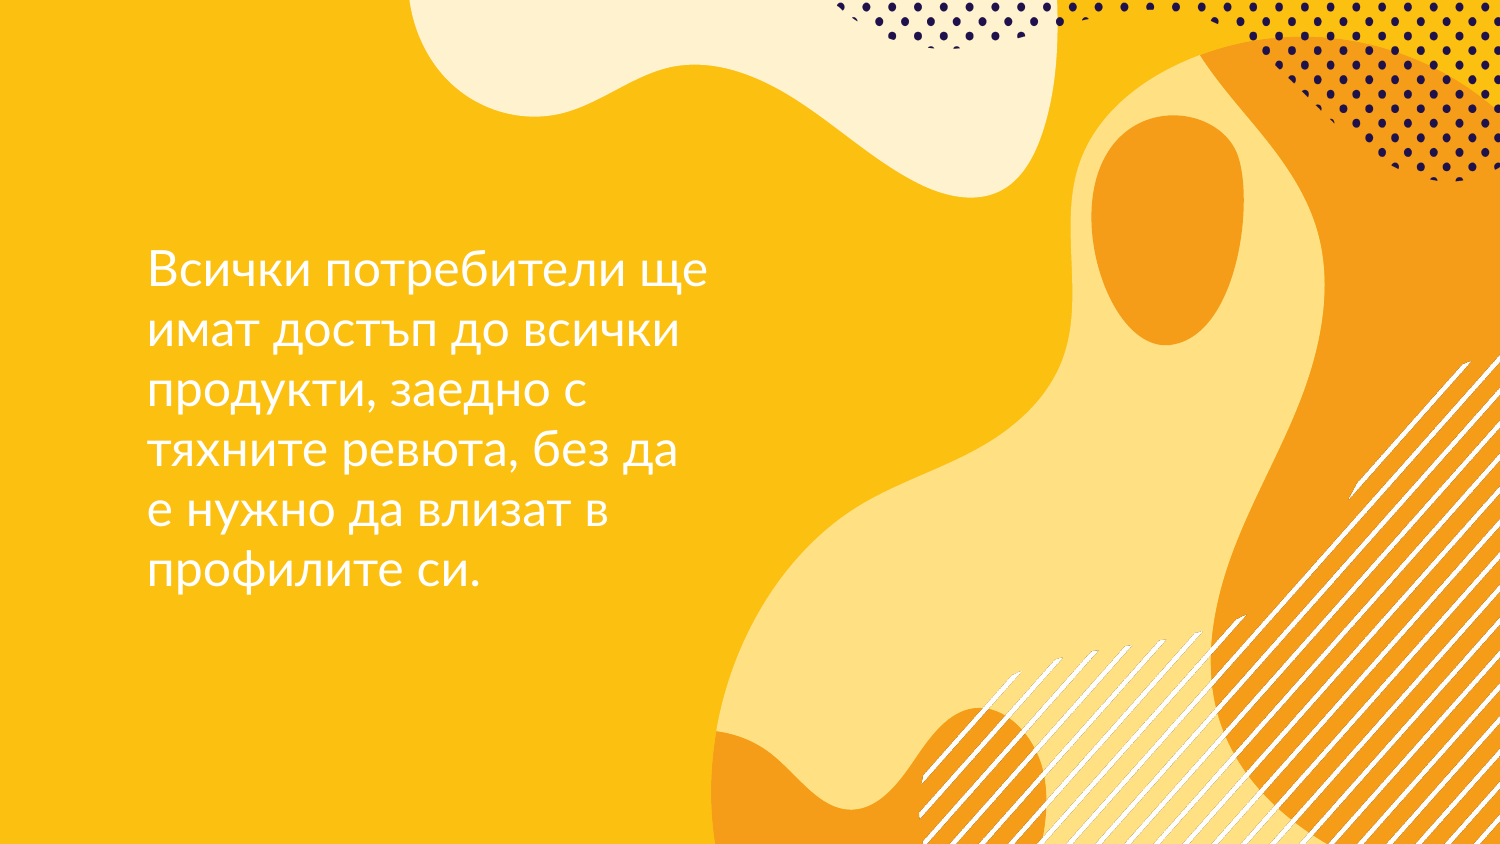

Всички потребители ще имат достъп до всички продукти, заедно с тяхните ревюта, без да е нужно да влизат в профилите си.